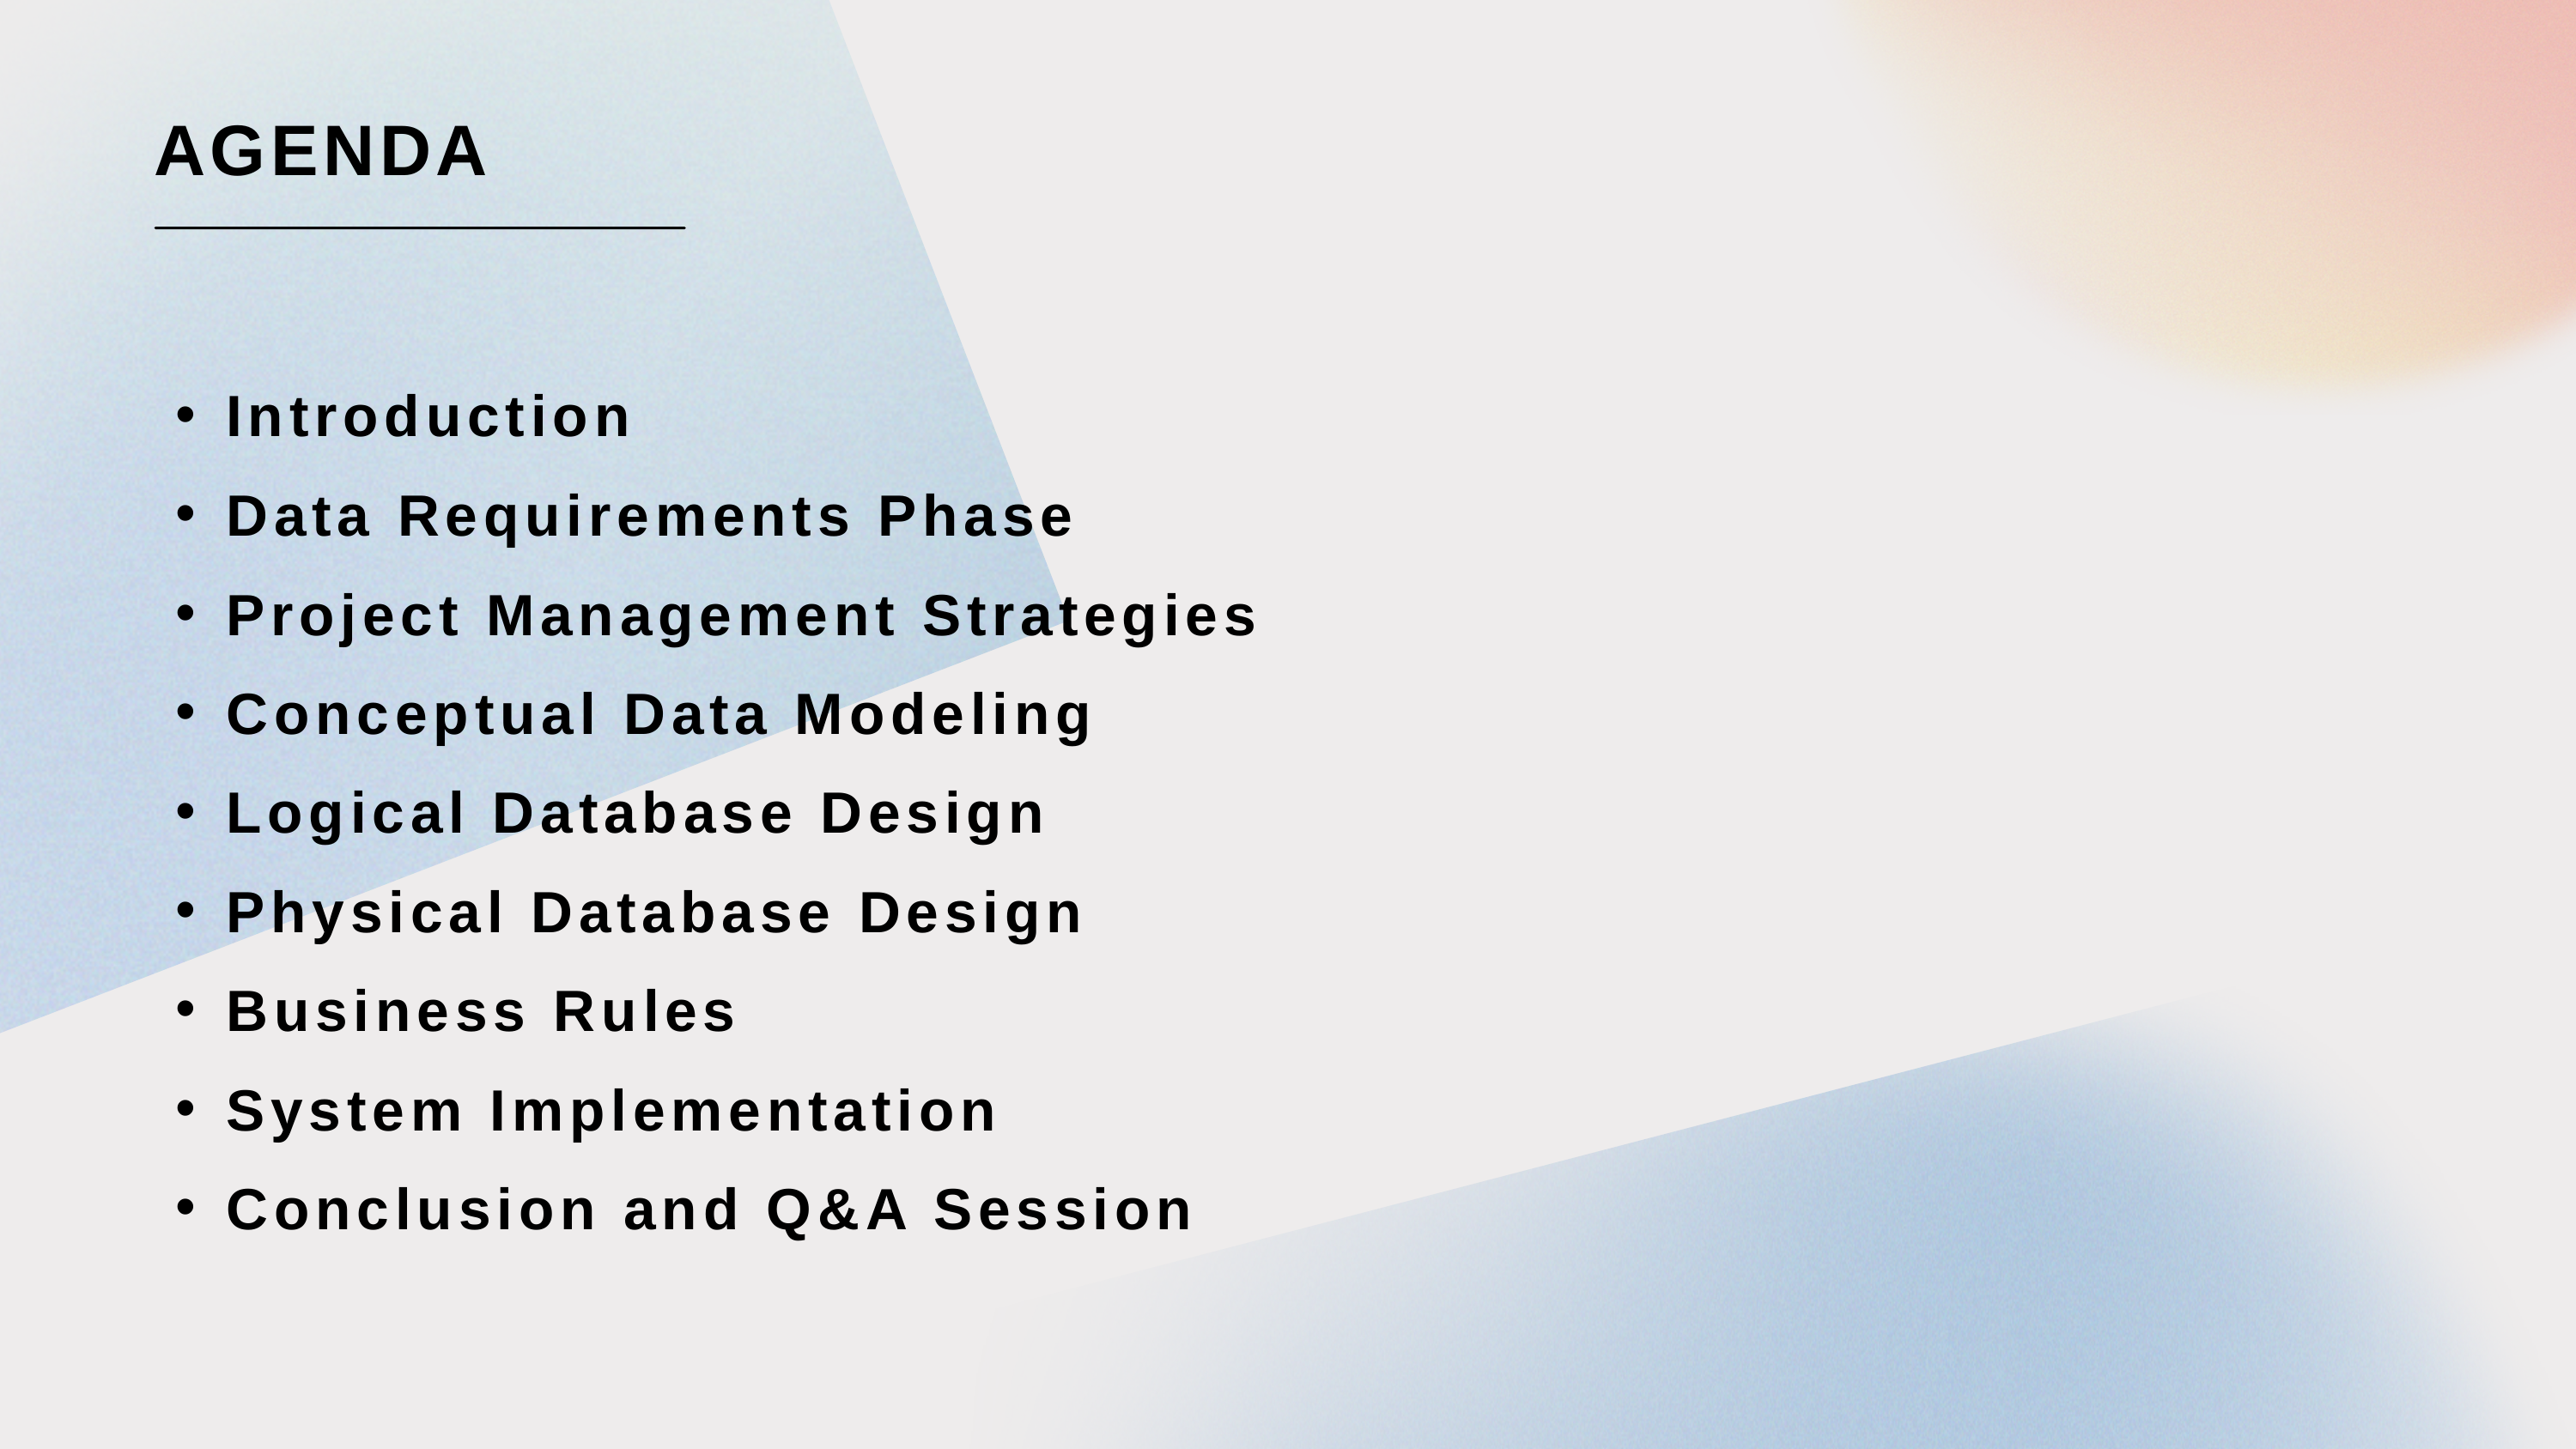

AGENDA

Introduction
Data Requirements Phase
Project Management Strategies
Conceptual Data Modeling
Logical Database Design
Physical Database Design
Business Rules
System Implementation
Conclusion and Q&A Session